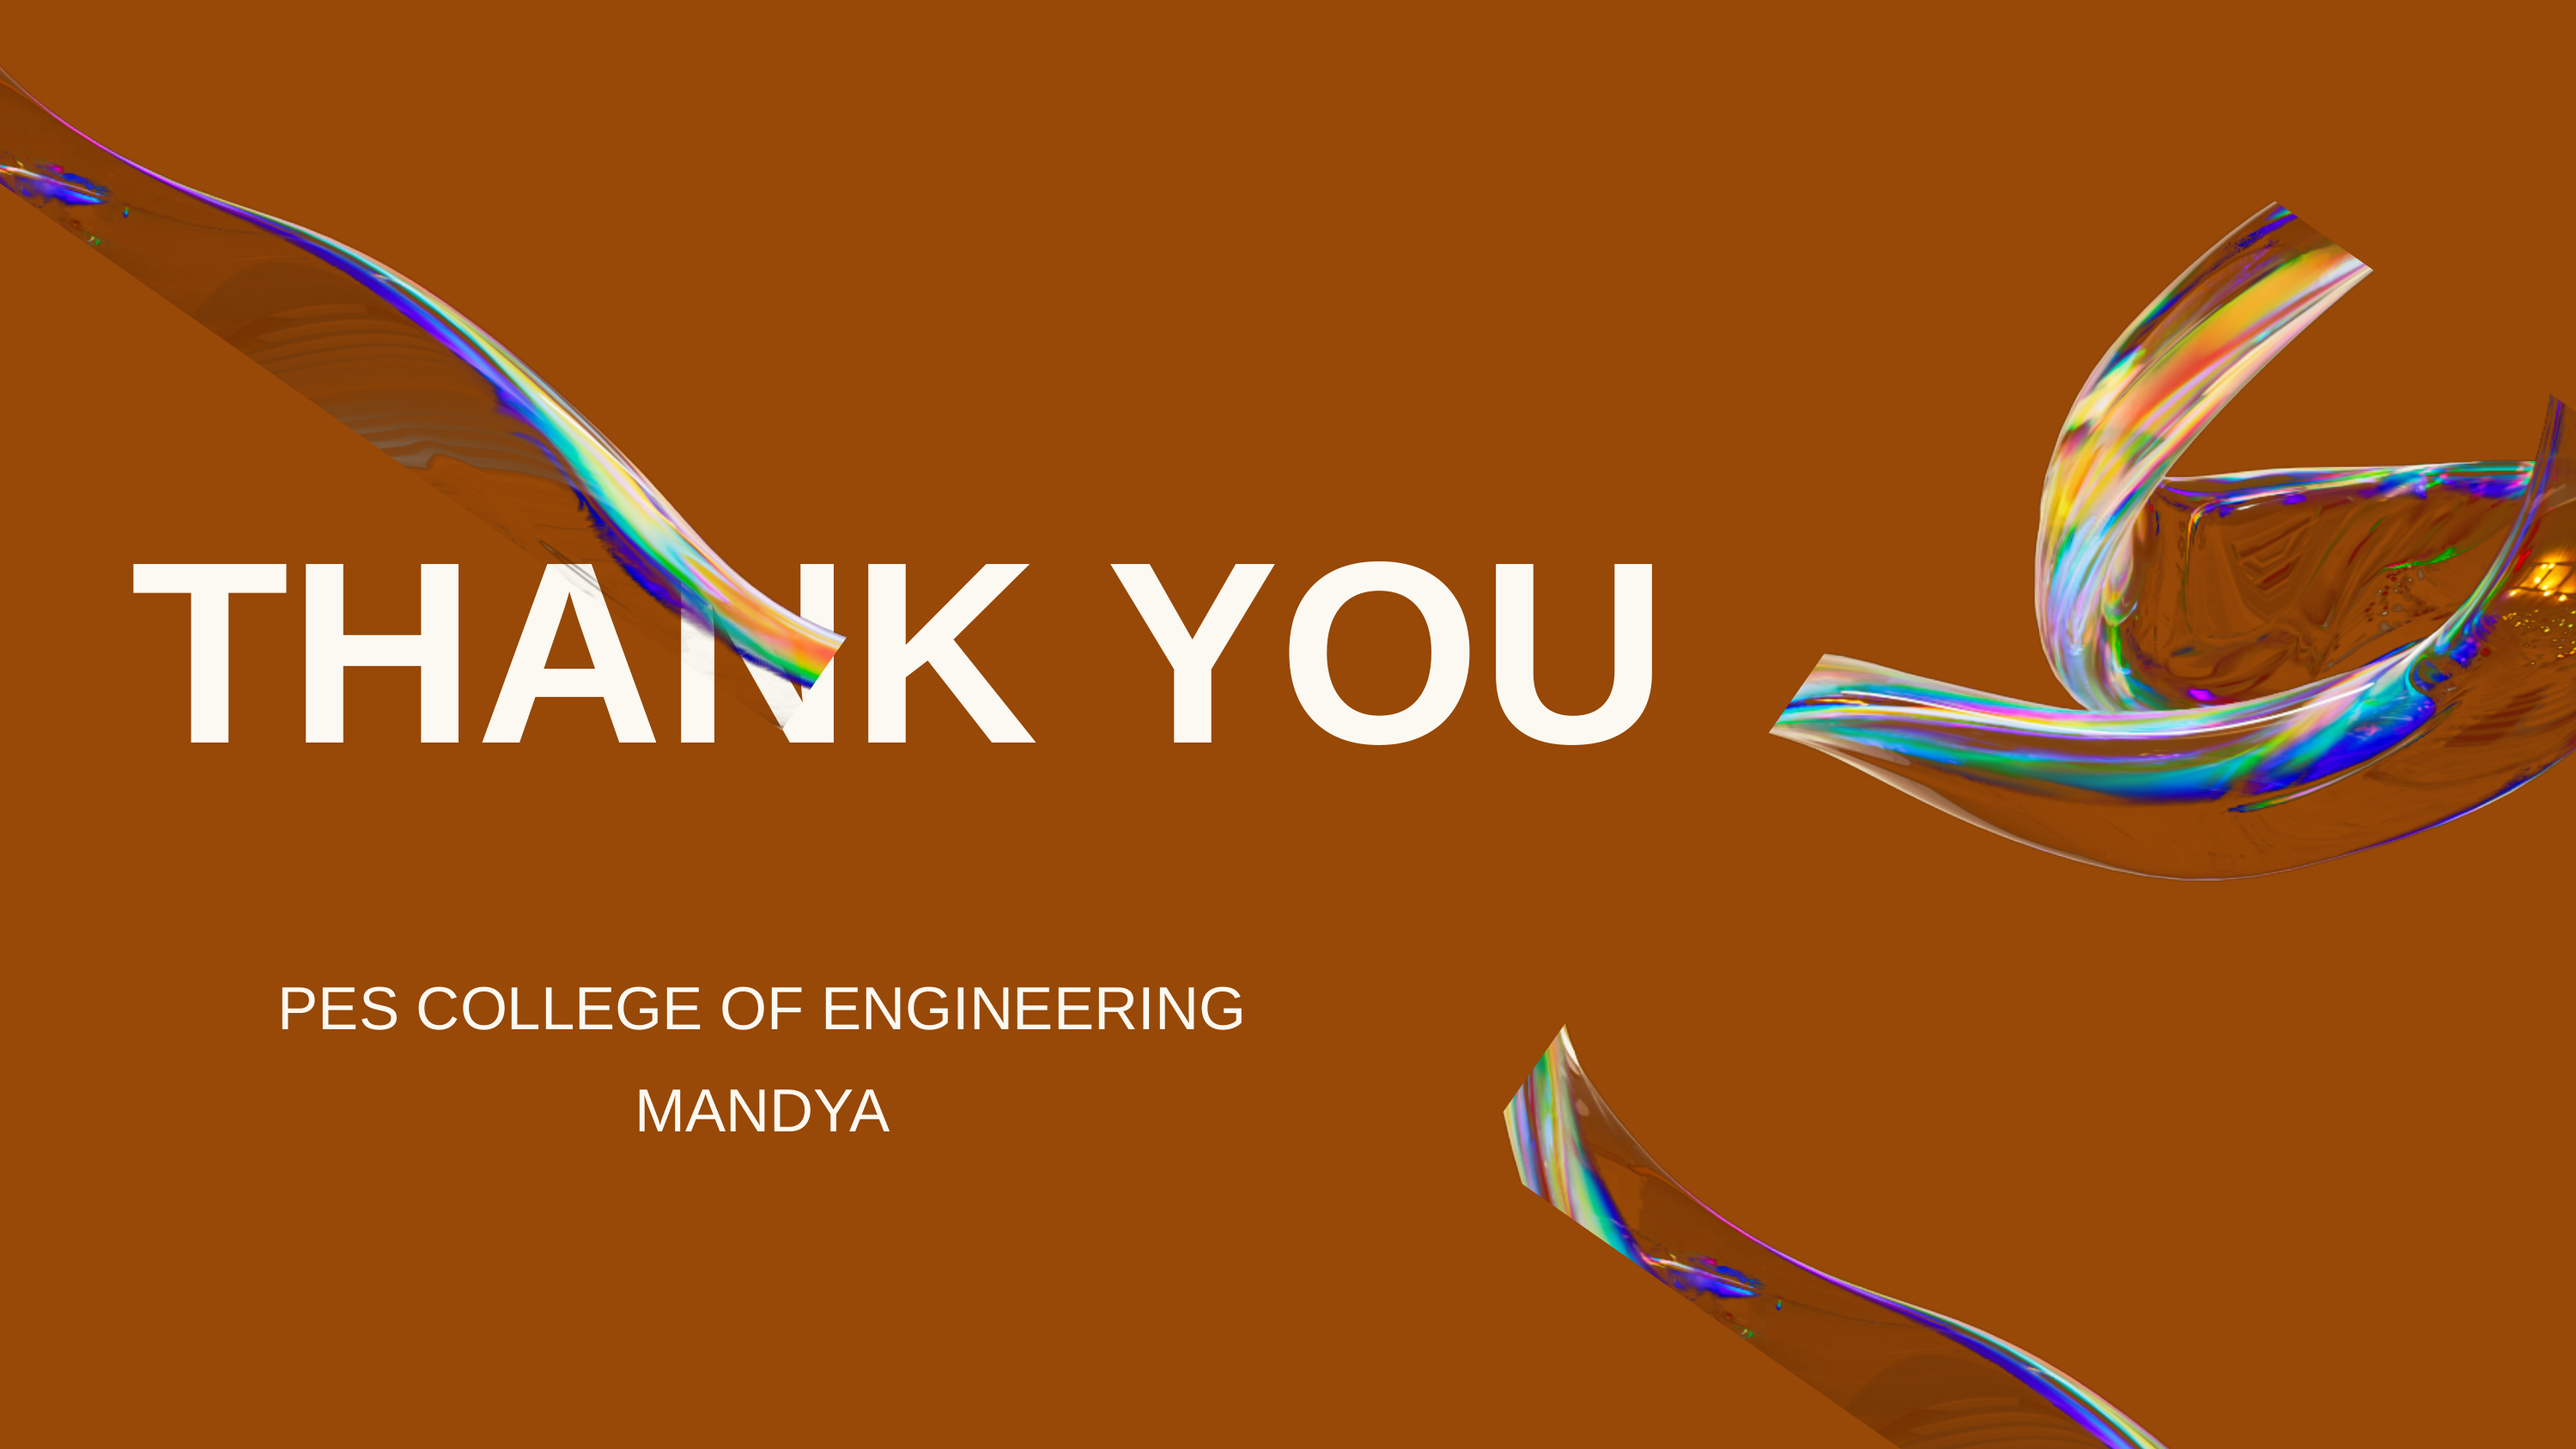

THANK YOU
PES COLLEGE OF ENGINEERING MANDYA